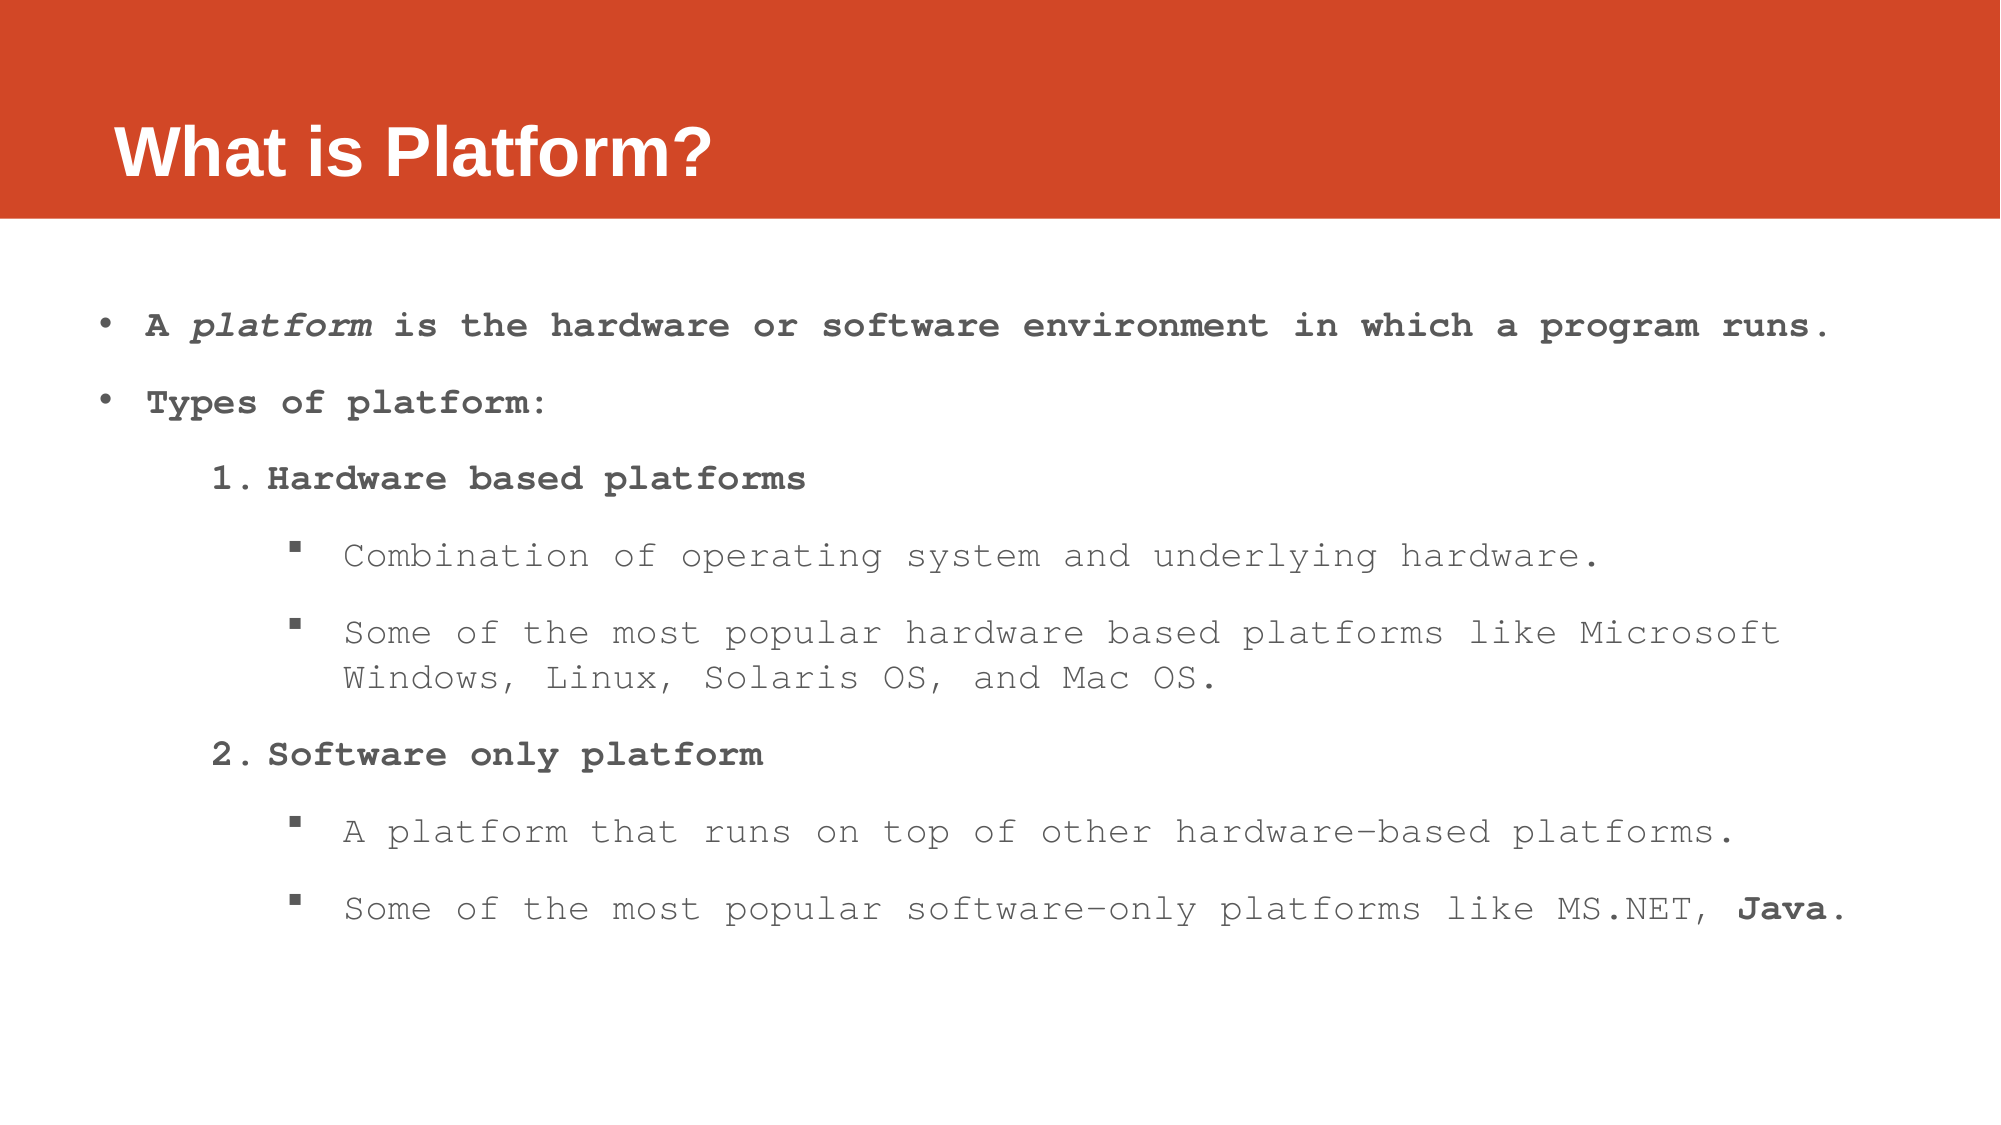

# What is Platform?
A platform is the hardware or software environment in which a program runs.
Types of platform:
Hardware based platforms
Combination of operating system and underlying hardware.
Some of the most popular hardware based platforms like Microsoft Windows, Linux, Solaris OS, and Mac OS.
Software only platform
A platform that runs on top of other hardware-based platforms.
Some of the most popular software-only platforms like MS.NET, Java.